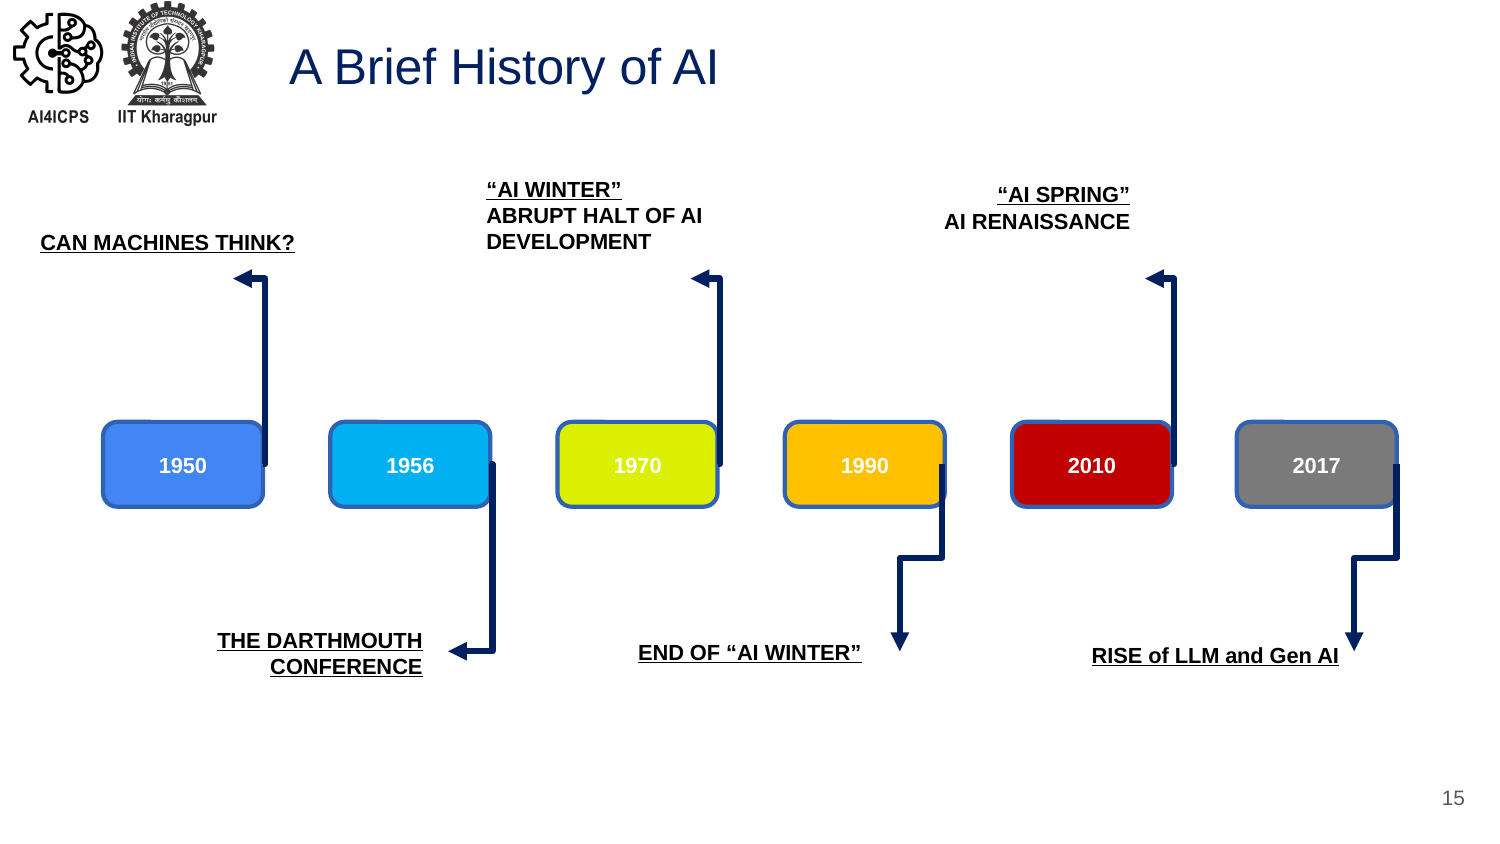

# A Brief History of AI
“AI WINTER”
ABRUPT HALT OF AI
DEVELOPMENT
“AI SPRING”
AI RENAISSANCE
CAN MACHINES THINK?
1956
1970
1990
2010
2017
1950
THE DARTHMOUTH
CONFERENCE
END OF “AI WINTER”
RISE of LLM and Gen AI
15